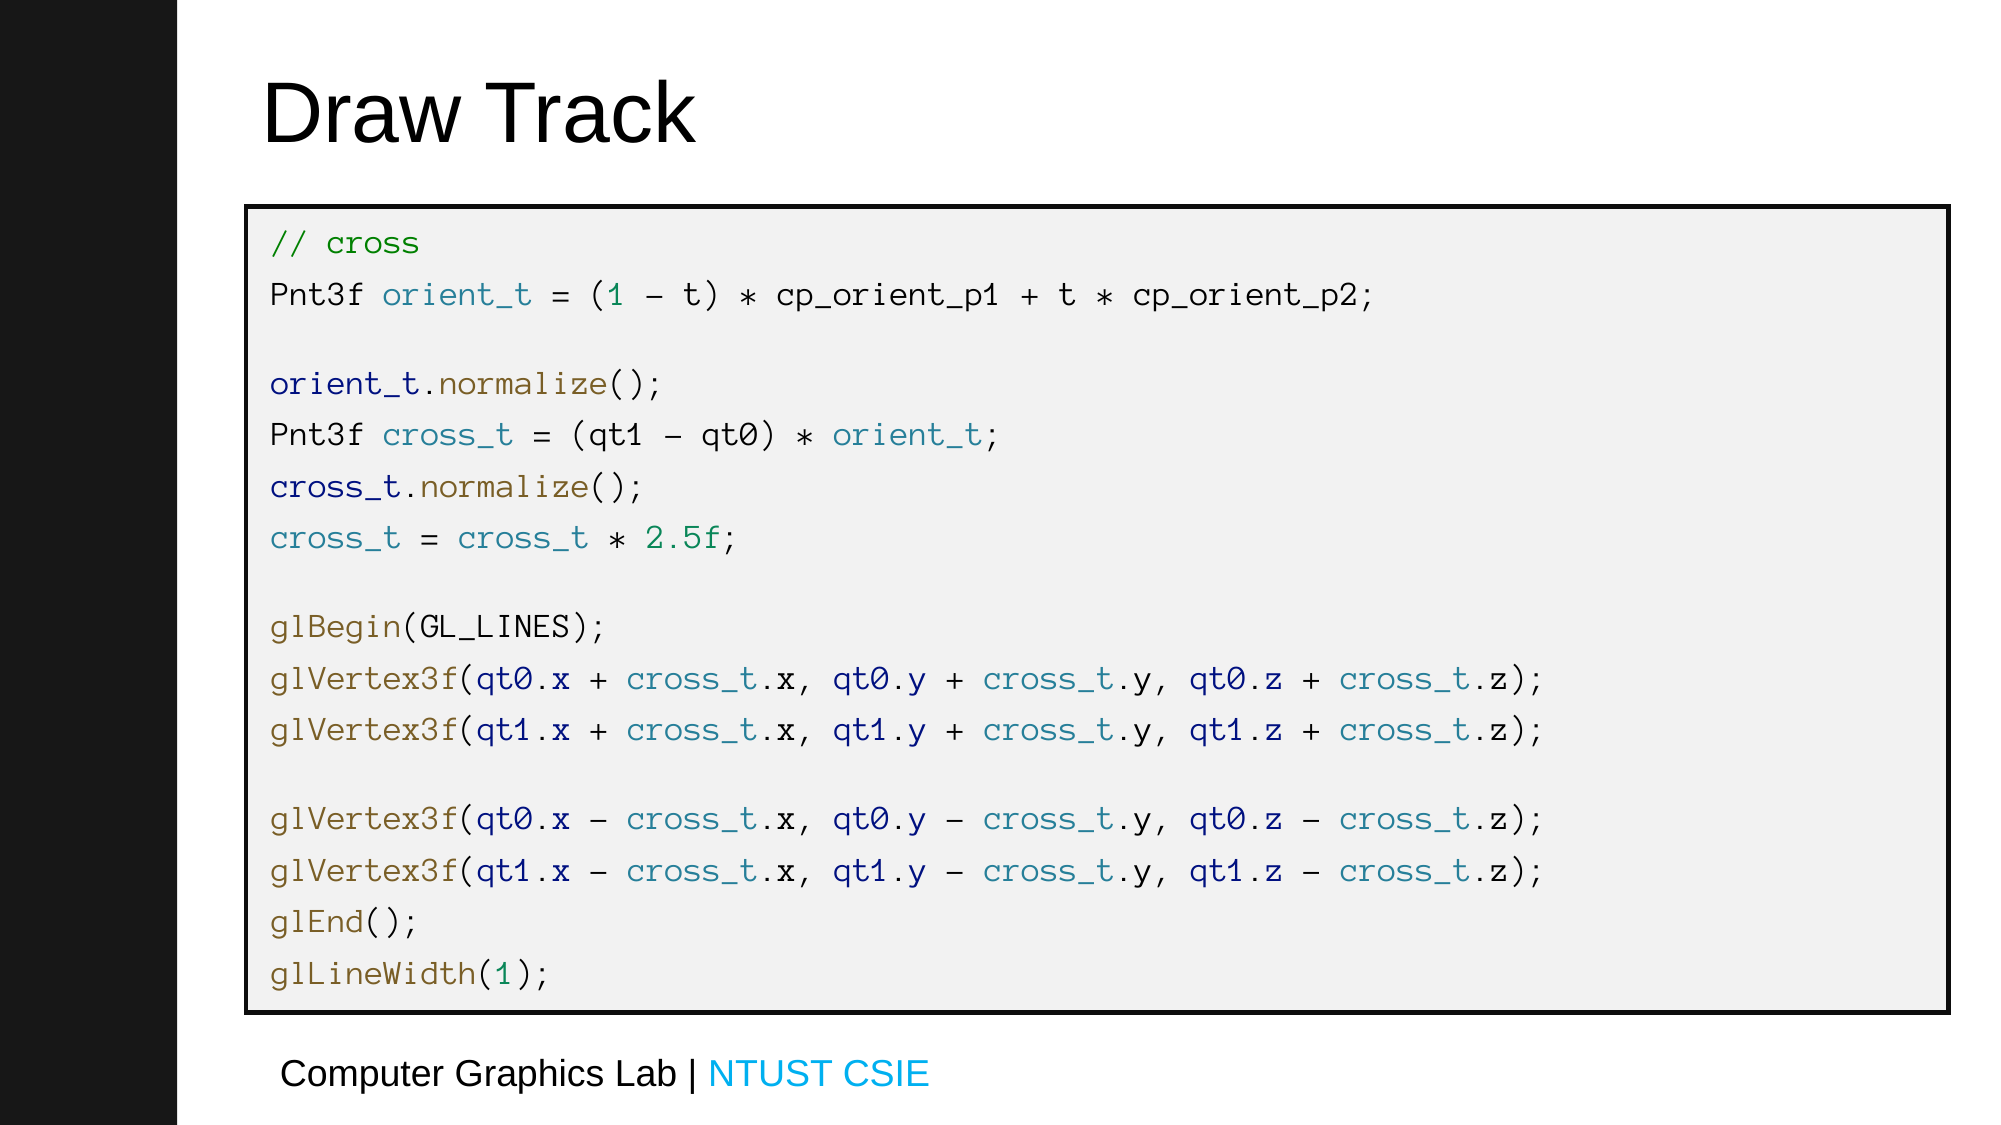

# Draw Track
// cross
Pnt3f orient_t = (1 - t) * cp_orient_p1 + t * cp_orient_p2;
orient_t.normalize();
Pnt3f cross_t = (qt1 - qt0) * orient_t;
cross_t.normalize();
cross_t = cross_t * 2.5f;
glBegin(GL_LINES);
glVertex3f(qt0.x + cross_t.x, qt0.y + cross_t.y, qt0.z + cross_t.z);
glVertex3f(qt1.x + cross_t.x, qt1.y + cross_t.y, qt1.z + cross_t.z);
glVertex3f(qt0.x - cross_t.x, qt0.y - cross_t.y, qt0.z - cross_t.z);
glVertex3f(qt1.x - cross_t.x, qt1.y - cross_t.y, qt1.z - cross_t.z);
glEnd();
glLineWidth(1);